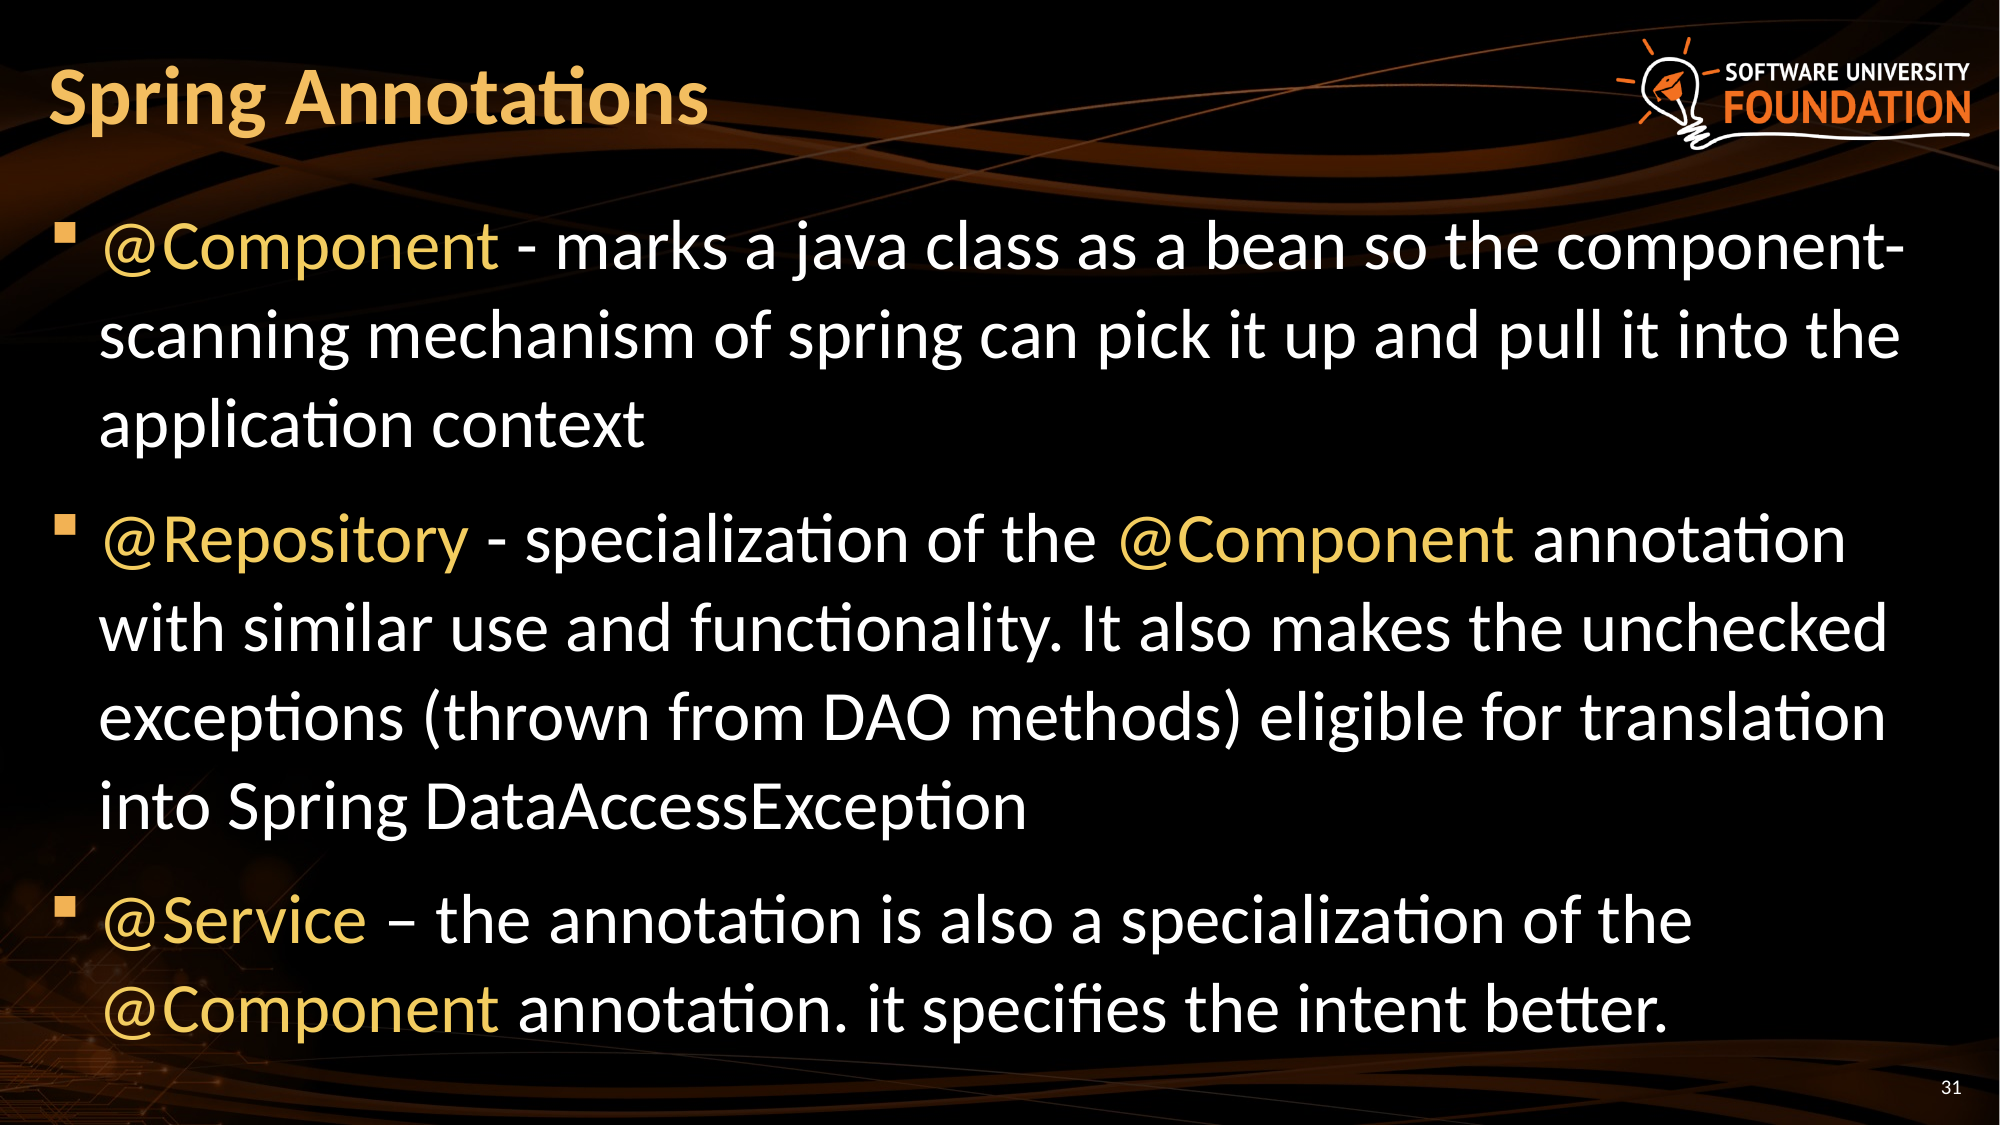

# Spring Annotations
@Component - marks a java class as a bean so the component-scanning mechanism of spring can pick it up and pull it into the application context
@Repository - specialization of the @Component annotation with similar use and functionality. It also makes the unchecked exceptions (thrown from DAO methods) eligible for translation into Spring DataAccessException
@Service – the annotation is also a specialization of the @Component annotation. it specifies the intent better.
31